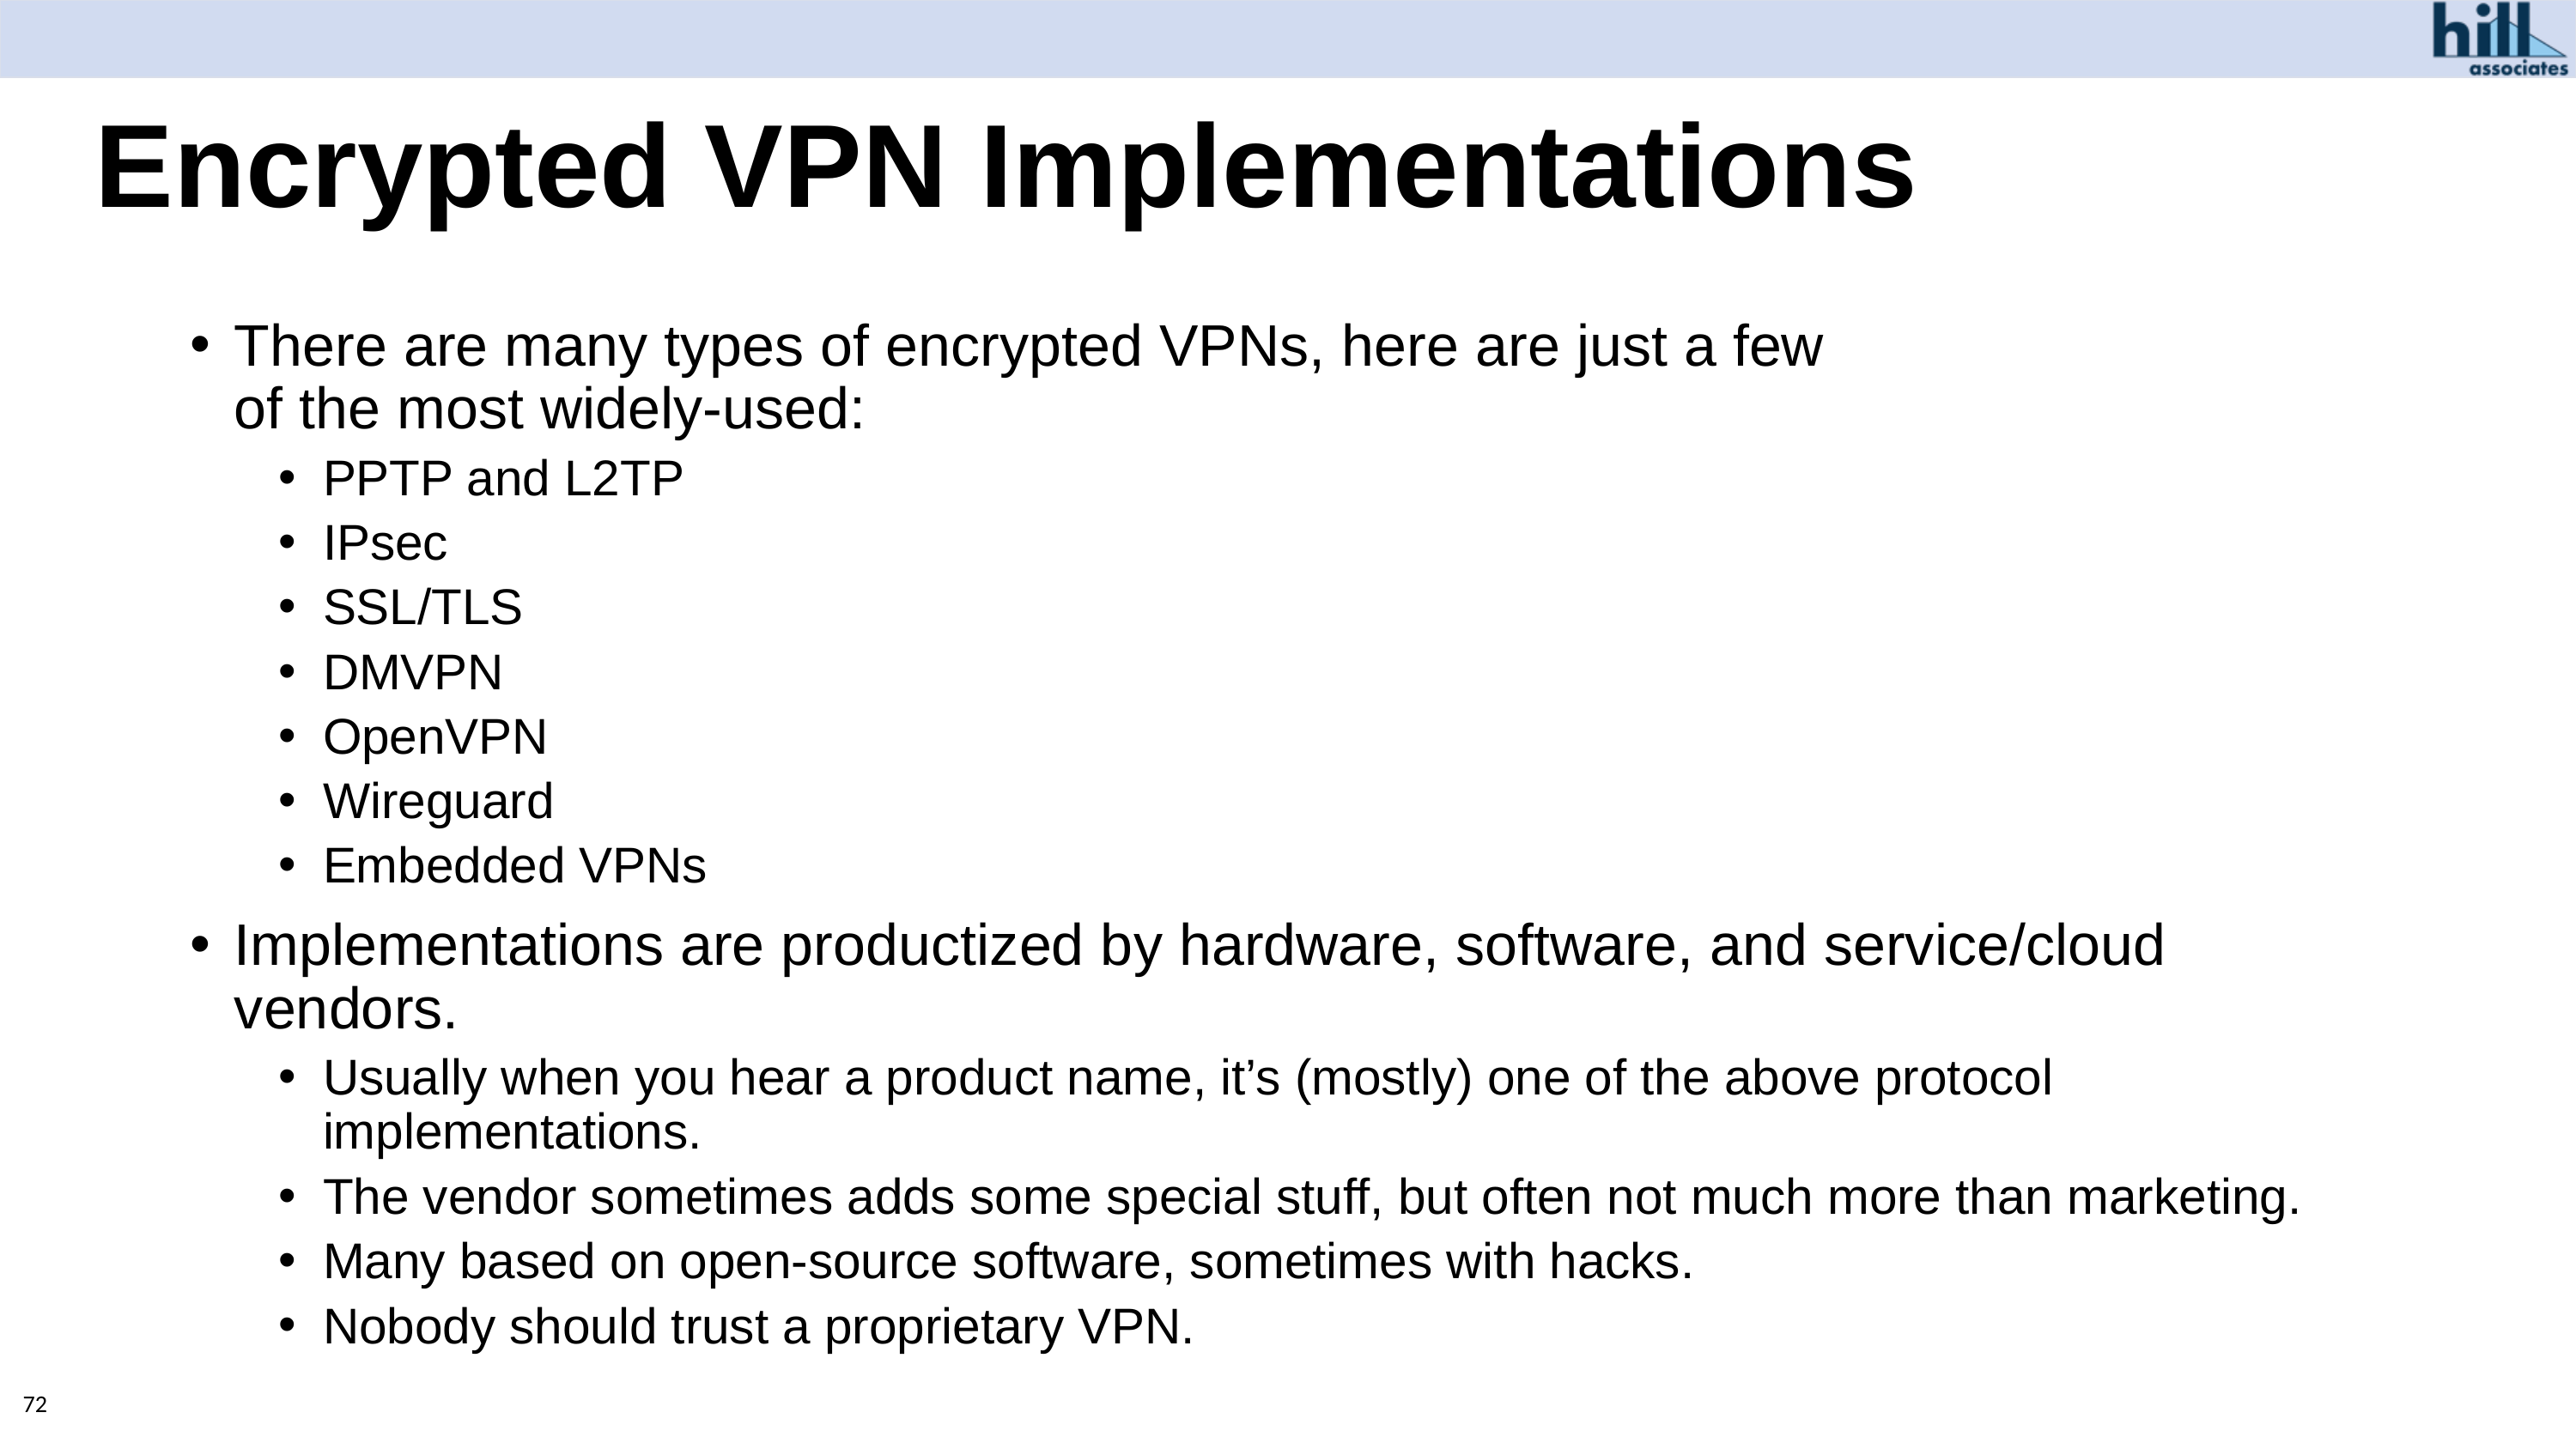

# Encrypted VPN Implementations
There are many types of encrypted VPNs, here are just a few
of the most widely-used:
PPTP and L2TP
IPsec
SSL/TLS
DMVPN
OpenVPN
Wireguard
Embedded VPNs
Implementations are productized by hardware, software, and service/cloud vendors.
Usually when you hear a product name, it’s (mostly) one of the above protocol implementations.
The vendor sometimes adds some special stuff, but often not much more than marketing.
Many based on open-source software, sometimes with hacks.
Nobody should trust a proprietary VPN.
72